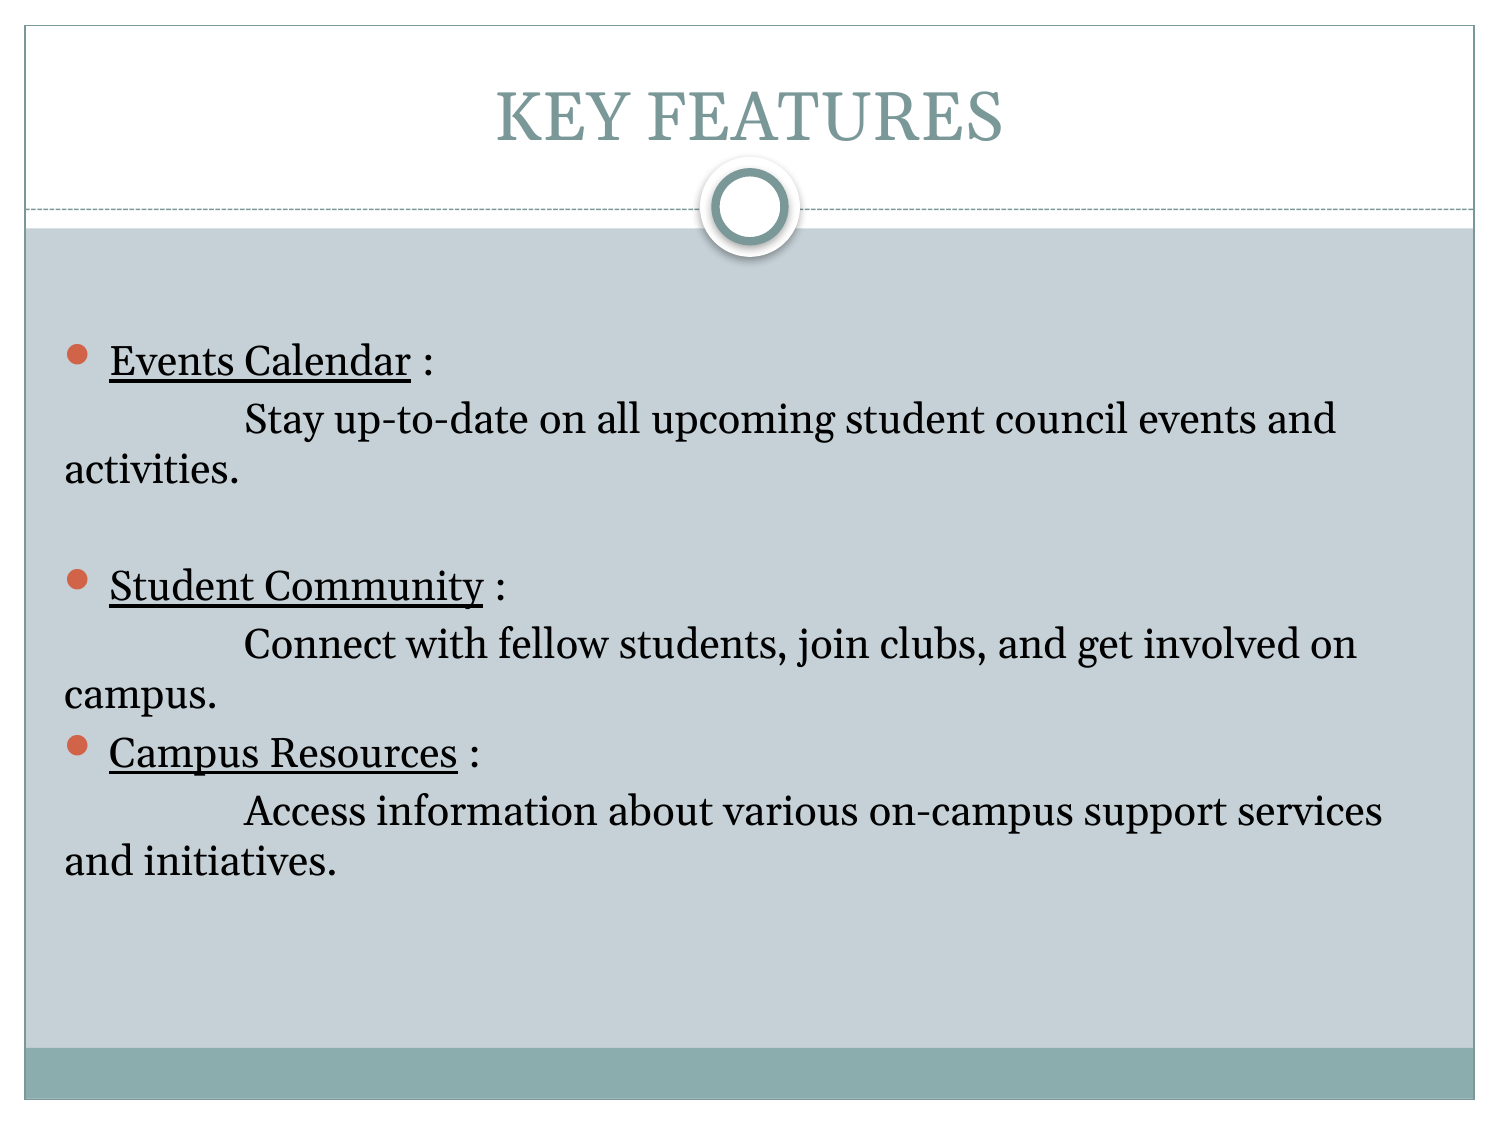

# KEY FEATURES

Events Calendar :
                  Stay up-to-date on all upcoming student council events and activities.

Student Community :
                  Connect with fellow students, join clubs, and get involved on campus.
Campus Resources :
                  Access information about various on-campus support services and initiatives.